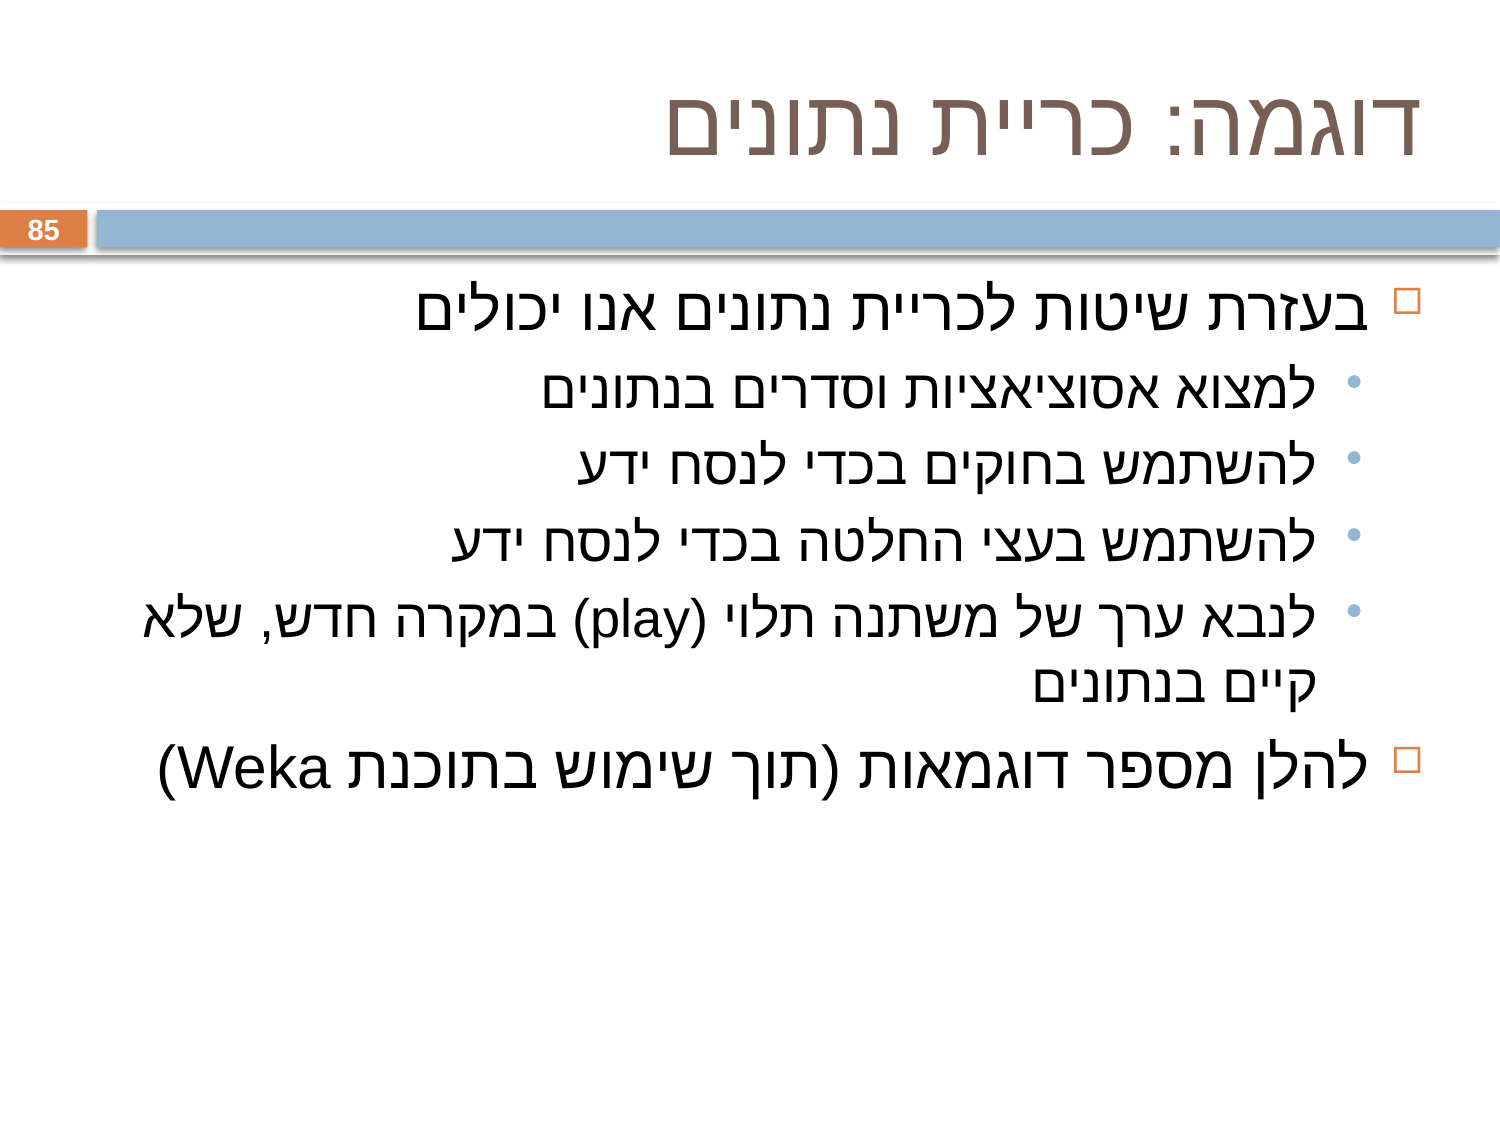

# דוגמה: כריית נתונים
85
בעזרת שיטות לכריית נתונים אנו יכולים
למצוא אסוציאציות וסדרים בנתונים
להשתמש בחוקים בכדי לנסח ידע
להשתמש בעצי החלטה בכדי לנסח ידע
לנבא ערך של משתנה תלוי (play) במקרה חדש, שלא קיים בנתונים
להלן מספר דוגמאות (תוך שימוש בתוכנת Weka)